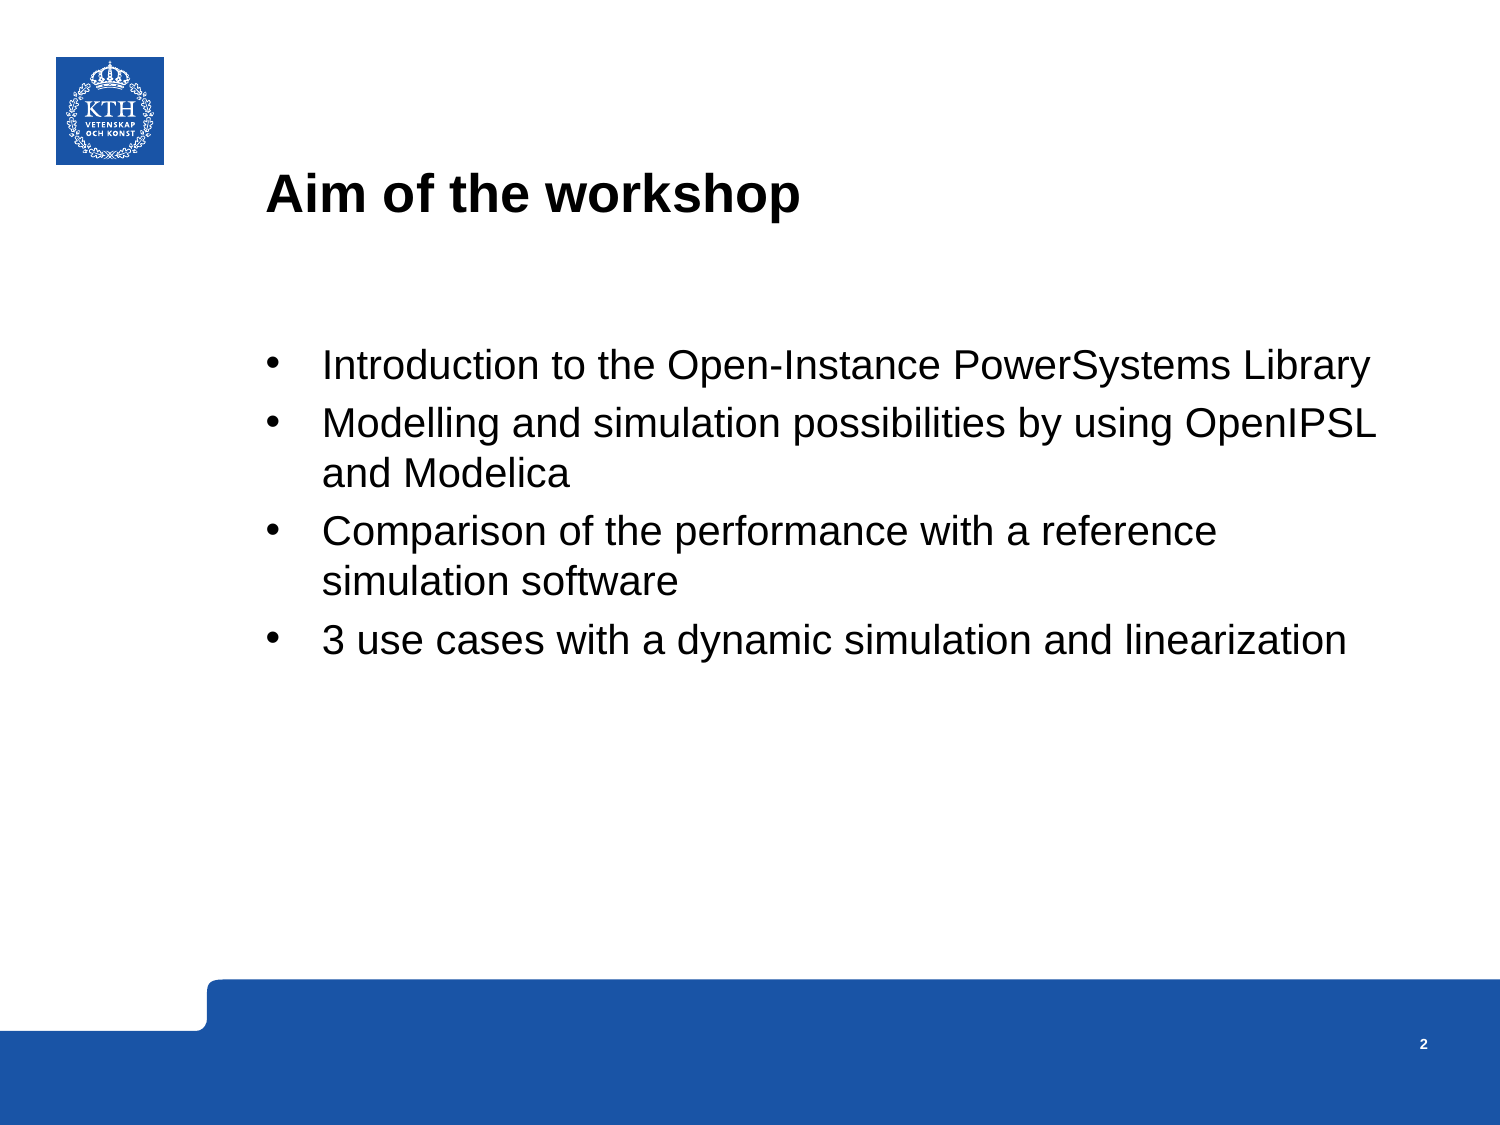

# Aim of the workshop
Introduction to the Open-Instance PowerSystems Library
Modelling and simulation possibilities by using OpenIPSL and Modelica
Comparison of the performance with a reference simulation software
3 use cases with a dynamic simulation and linearization

2